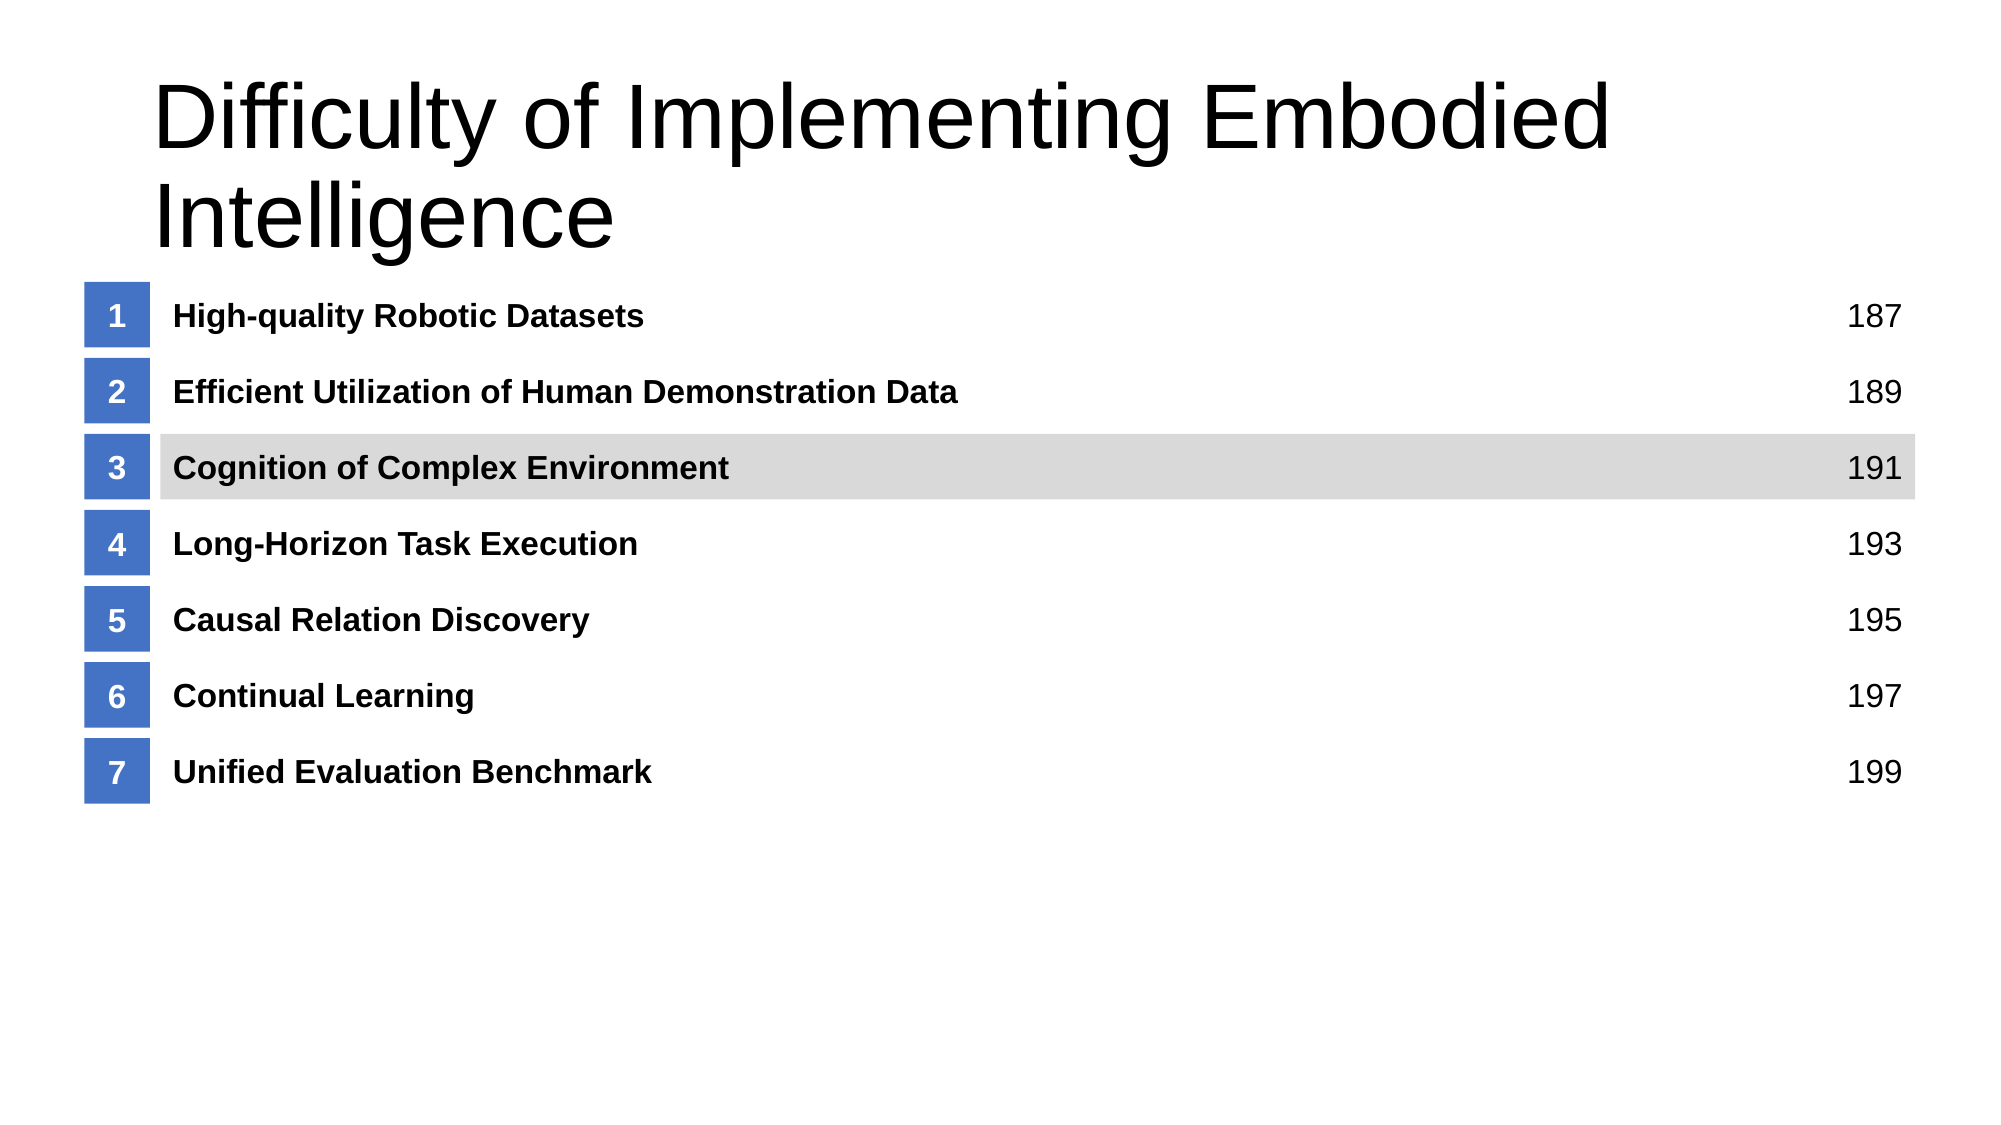

# Difficulty of Implementing Embodied Intelligence
1
High-quality Robotic Datasets
187
2
Efficient Utilization of Human Demonstration Data
189
3

Cognition of Complex Environment
191
4
Long-Horizon Task Execution
193
5
Causal Relation Discovery
195
6
Continual Learning
197
7
Unified Evaluation Benchmark
199